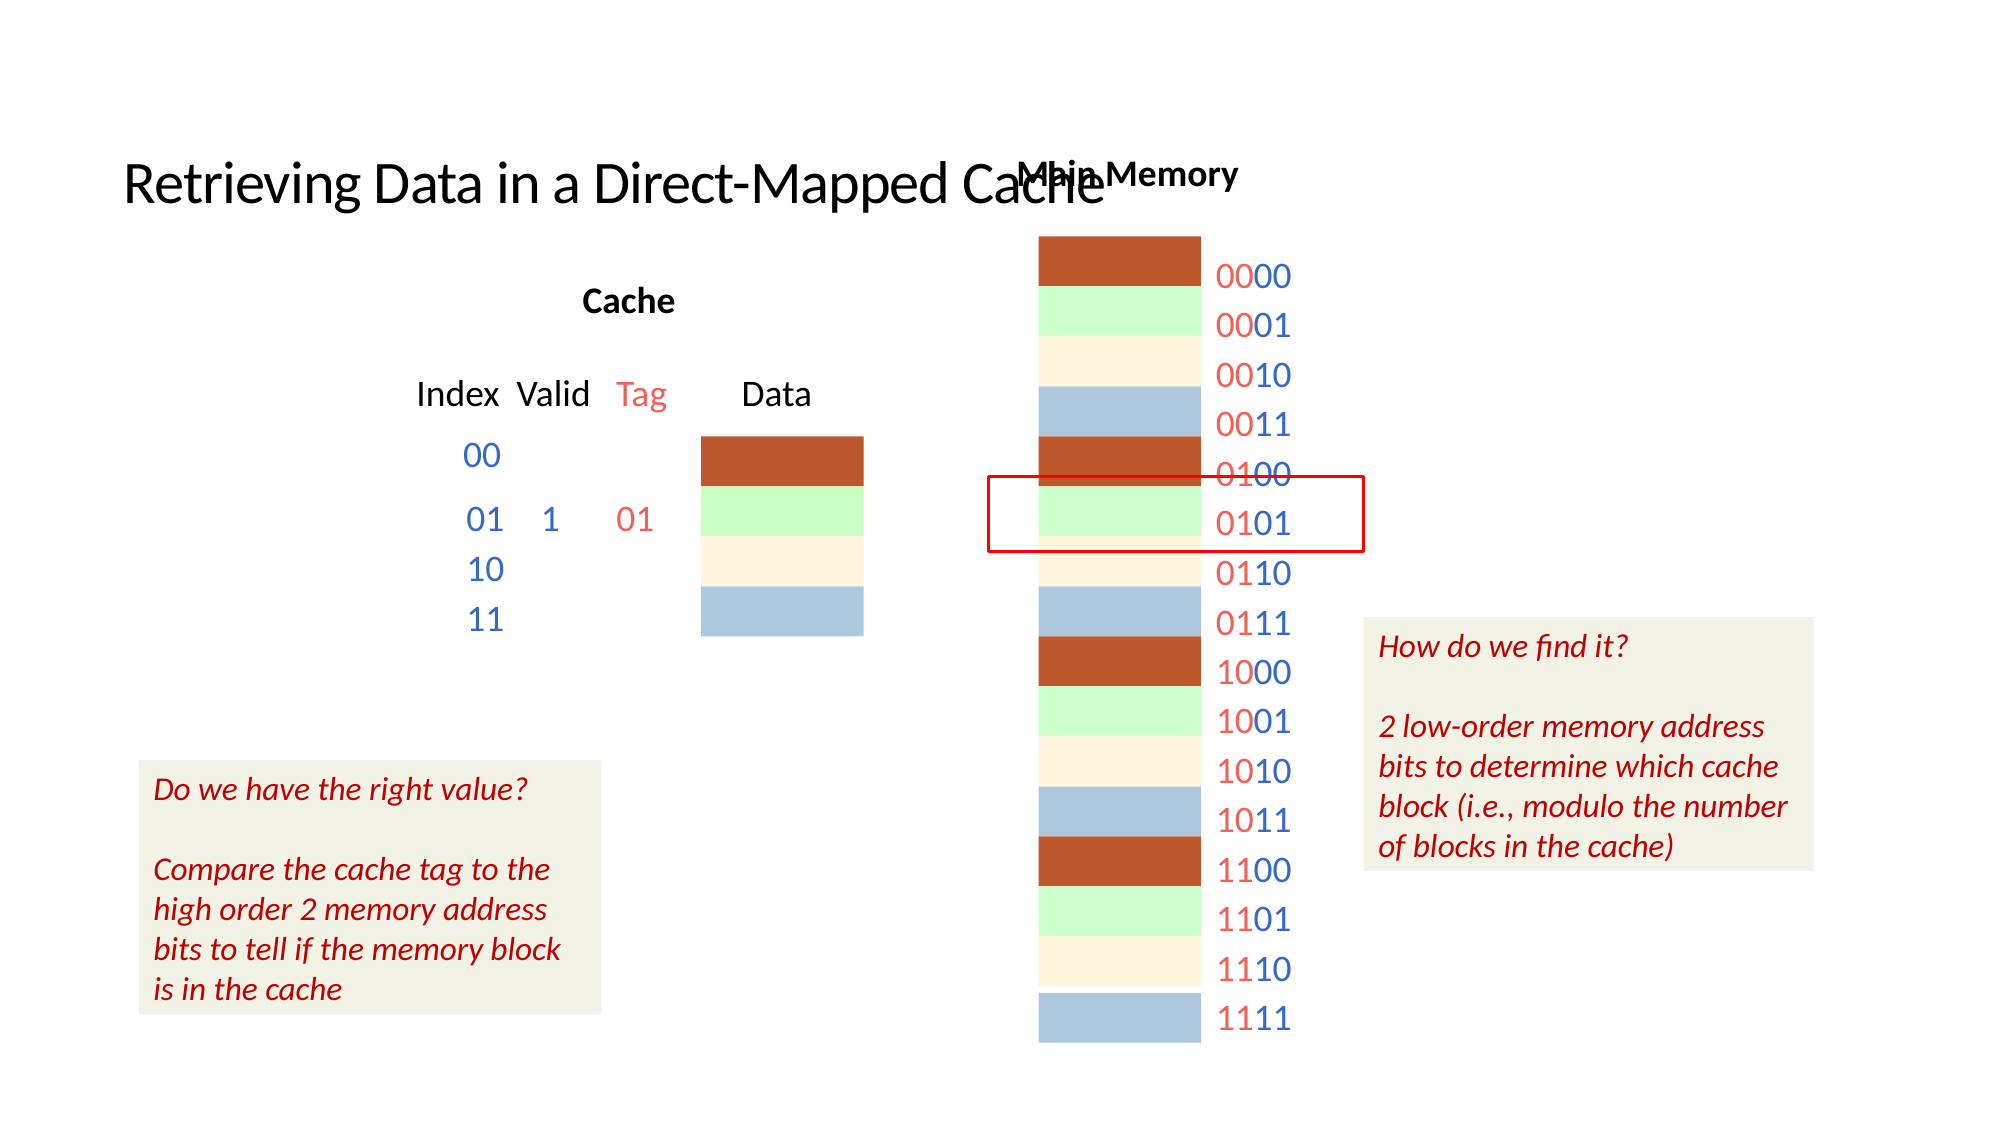

Retrieving Data in a Direct-Mapped Cache
Main Memory

0000
0001
0010
0011
0100
0101
0110
0111
1000
1001
1010
1011
1100
1101
1110
1111
Cache

Index
Valid
Tag
Data

00

01
1
01

10

11

How do we find it?

2 low-order memory address bits to determine which cache block (i.e., modulo the number of blocks in the cache)

Do we have the right value?

Compare the cache tag to the high order 2 memory address bits to tell if the memory block is in the cache

33